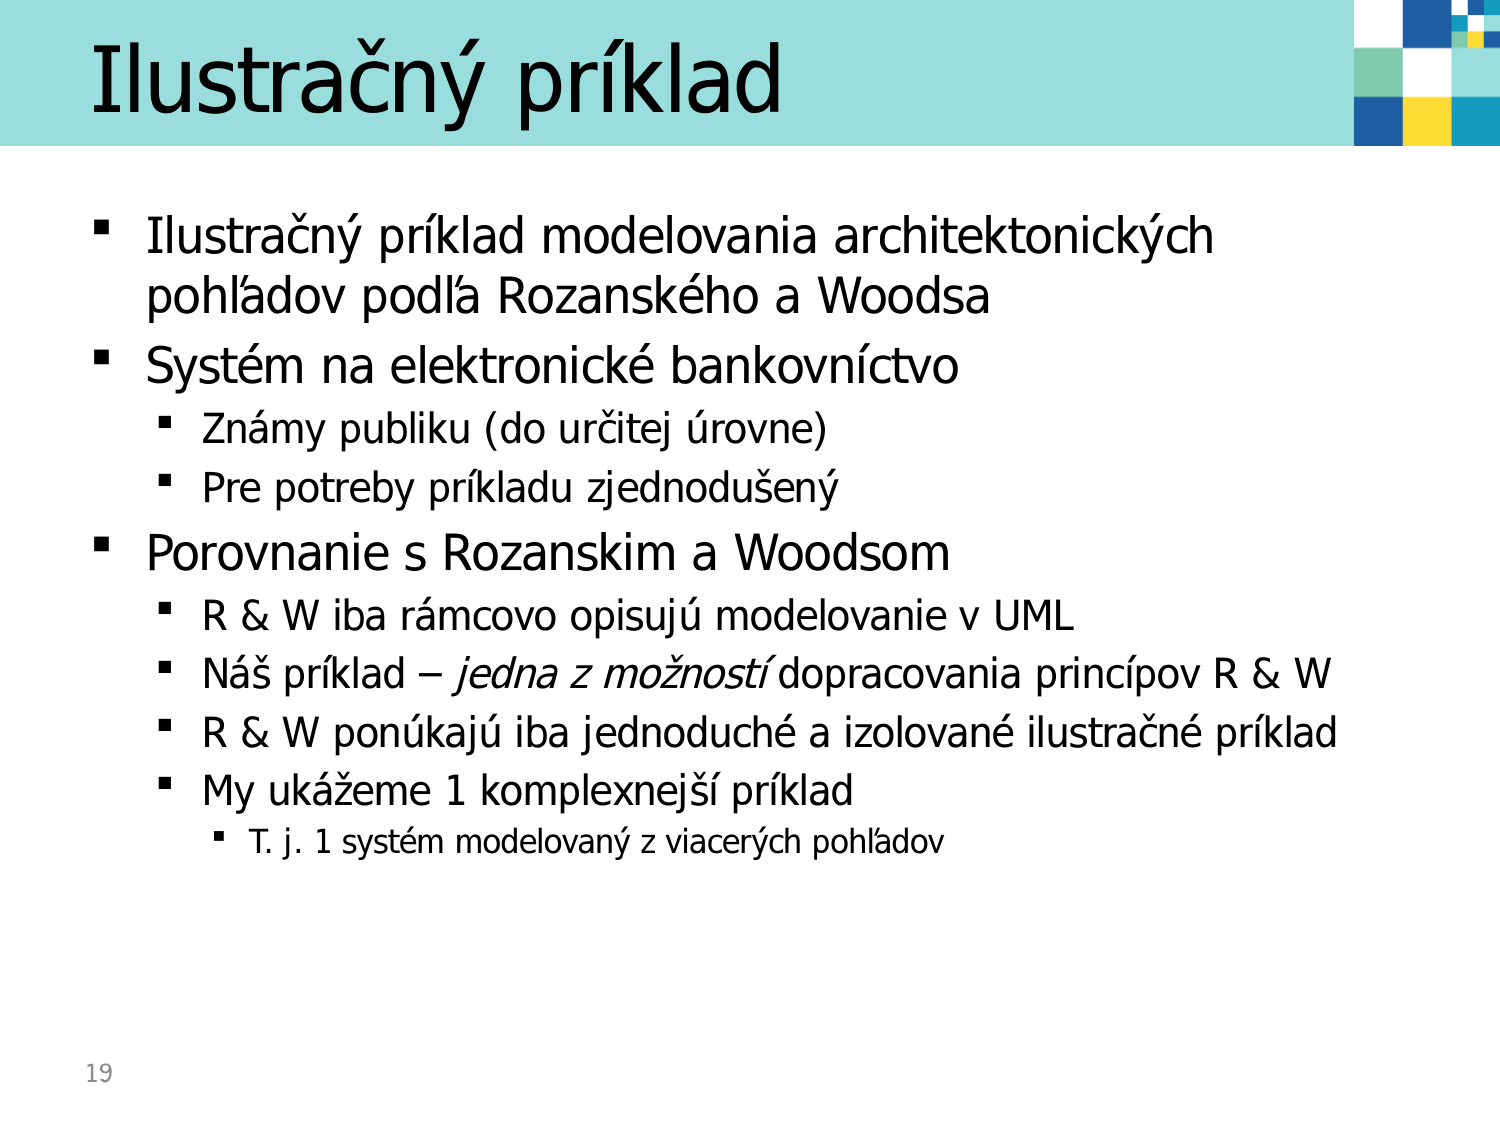

# Ilustračný príklad
Ilustračný príklad modelovania architektonických pohľadov podľa Rozanského a Woodsa
Systém na elektronické bankovníctvo
Známy publiku (do určitej úrovne)
Pre potreby príkladu zjednodušený
Porovnanie s Rozanskim a Woodsom
R & W iba rámcovo opisujú modelovanie v UML
Náš príklad – jedna z možností dopracovania princípov R & W
R & W ponúkajú iba jednoduché a izolované ilustračné príklad
My ukážeme 1 komplexnejší príklad
T. j. 1 systém modelovaný z viacerých pohľadov
19